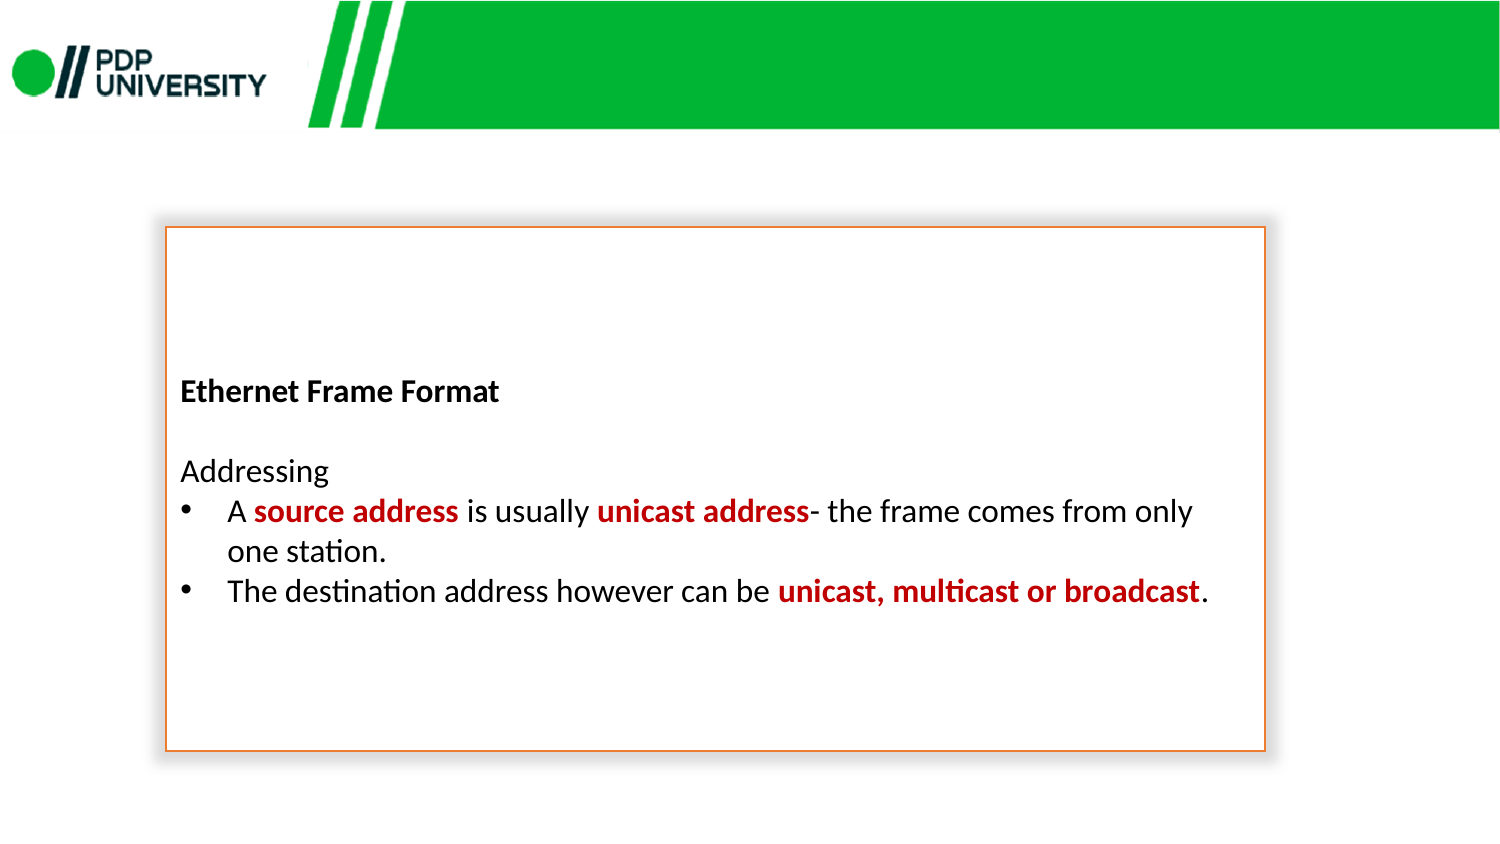

Ethernet Frame Format

Addressing
A source address is usually unicast address- the frame comes from only one station.
The destination address however can be unicast, multicast or broadcast.